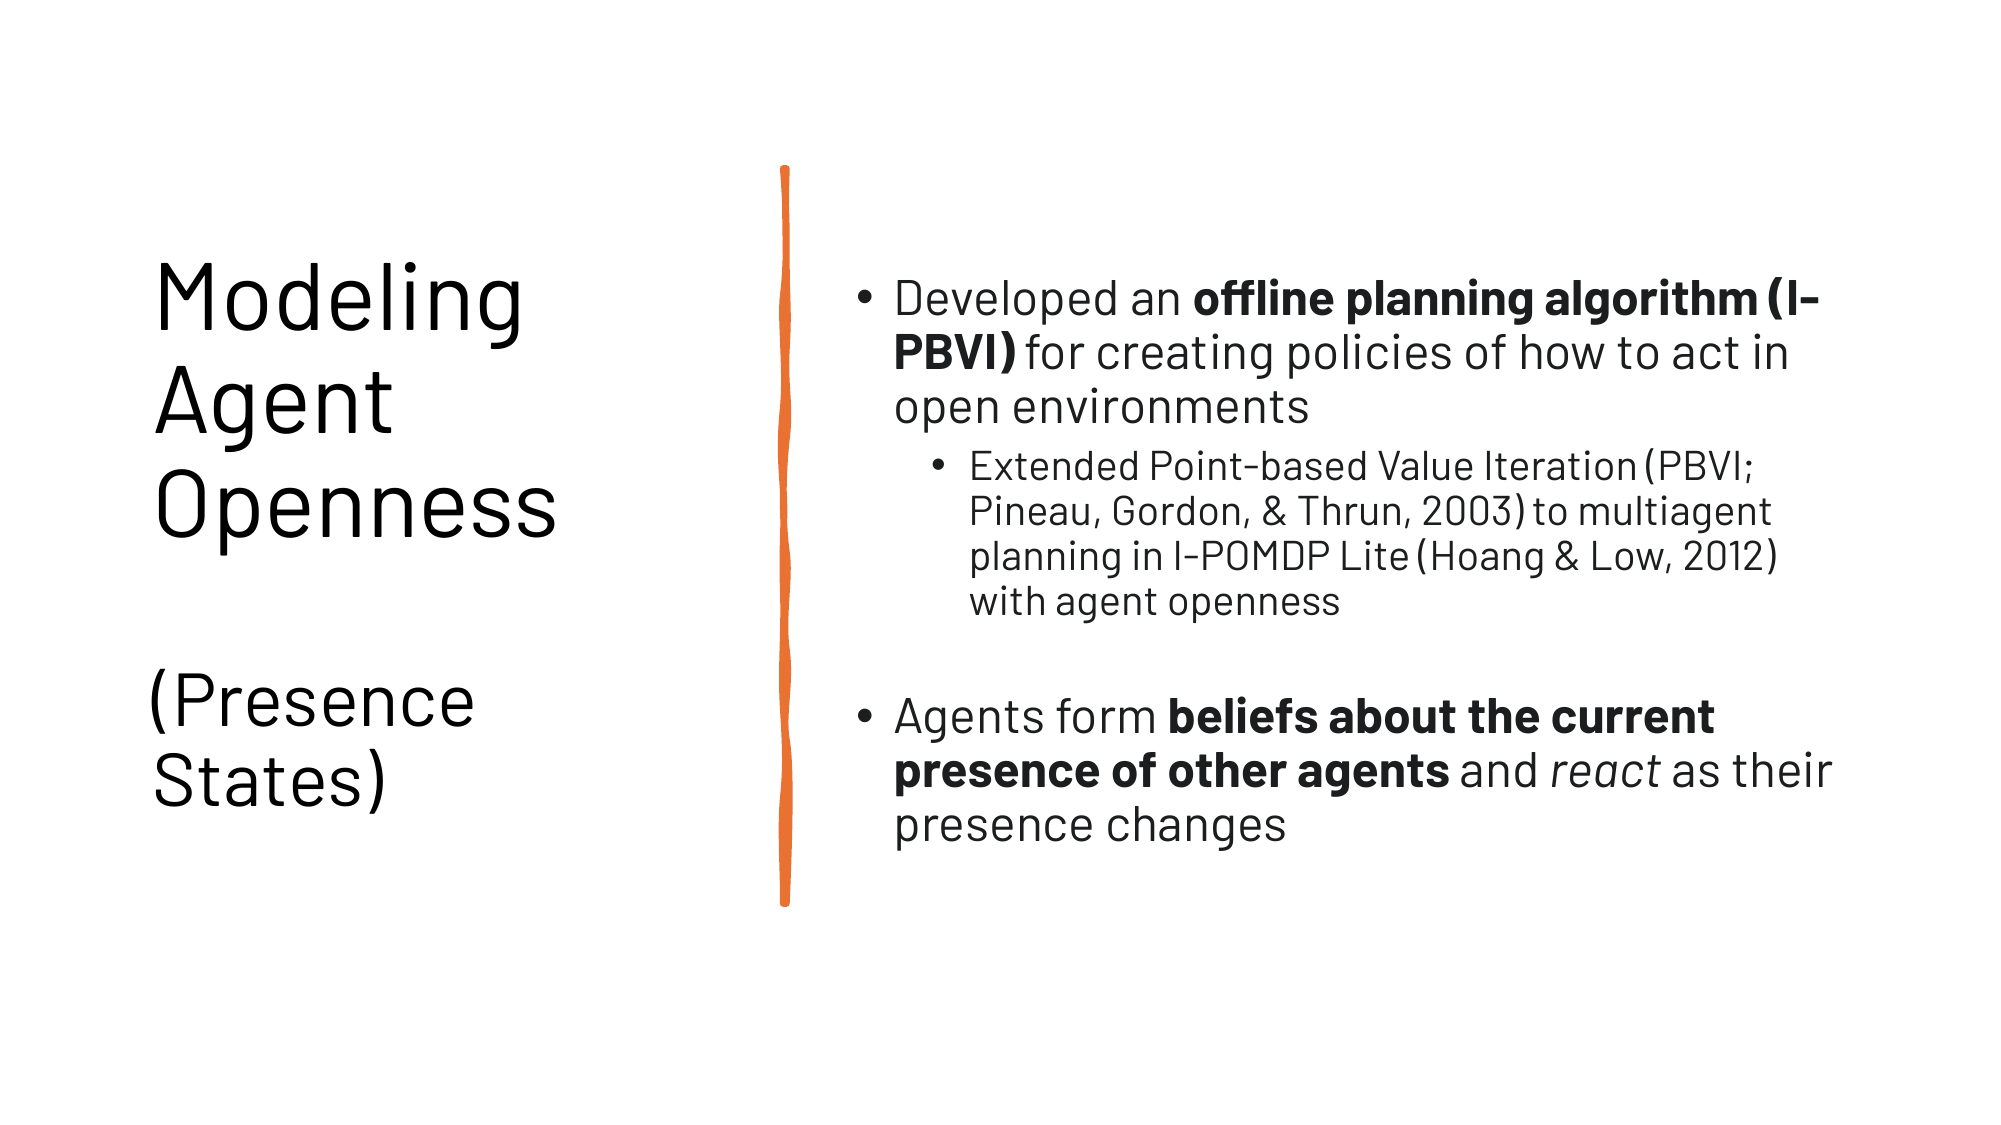

# Modeling Agent Openness (Presence States)
Developed an offline planning algorithm (I-PBVI) for creating policies of how to act in open environments
Extended Point-based Value Iteration (PBVI; Pineau, Gordon, & Thrun, 2003) to multiagent planning in I-POMDP Lite (Hoang & Low, 2012) with agent openness
Agents form beliefs about the current presence of other agents and react as their presence changes